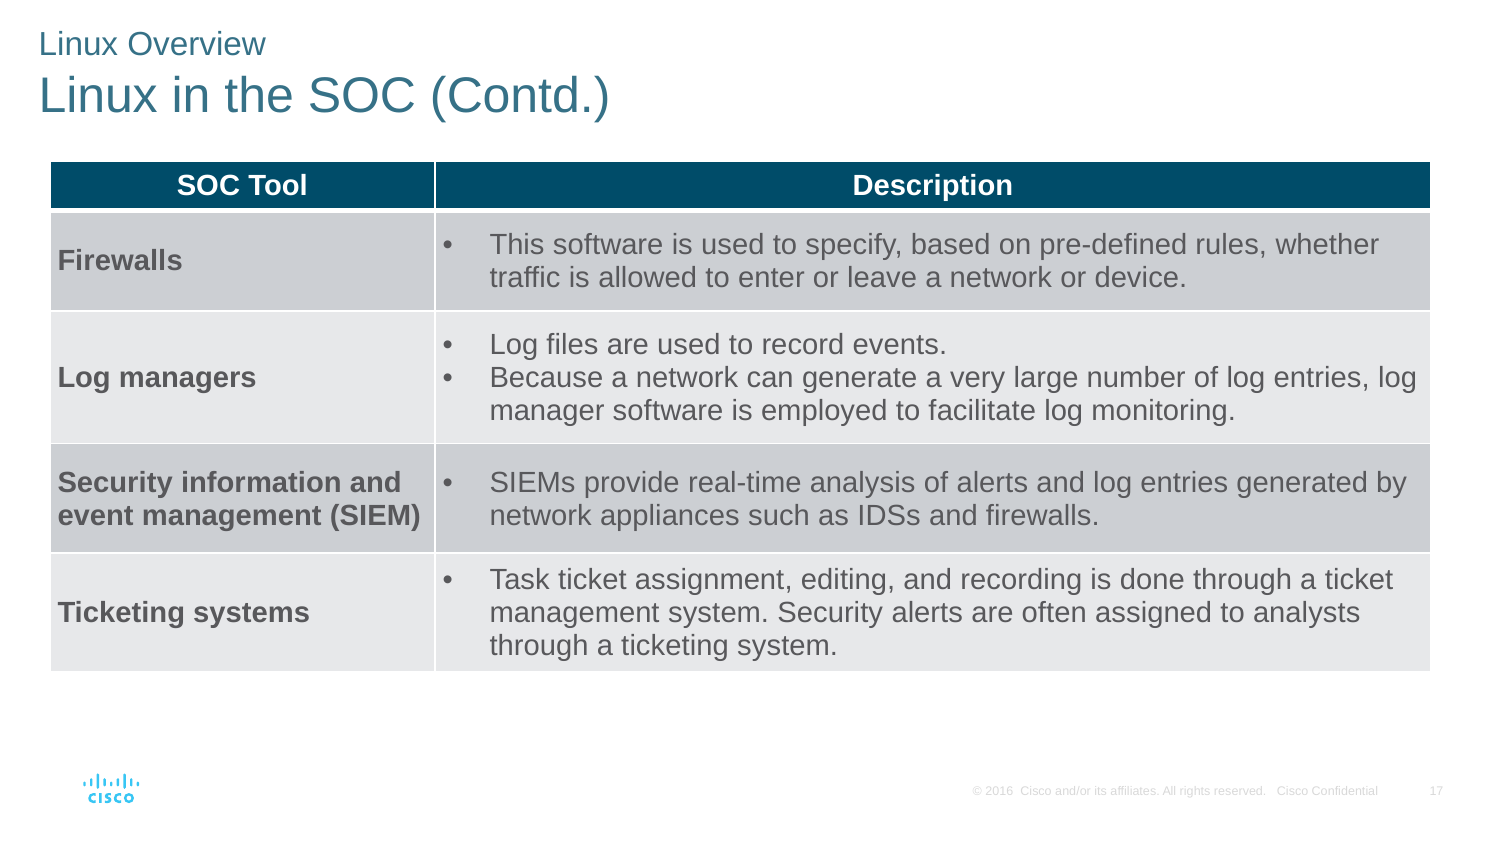

Linux Overview
Linux in the SOC (Contd.)
| SOC Tool | Description |
| --- | --- |
| Firewalls | This software is used to specify, based on pre-defined rules, whether traffic is allowed to enter or leave a network or device. |
| Log managers | Log files are used to record events. Because a network can generate a very large number of log entries, log manager software is employed to facilitate log monitoring. |
| Security information and event management (SIEM) | SIEMs provide real-time analysis of alerts and log entries generated by network appliances such as IDSs and firewalls. |
| Ticketing systems | Task ticket assignment, editing, and recording is done through a ticket management system. Security alerts are often assigned to analysts through a ticketing system. |